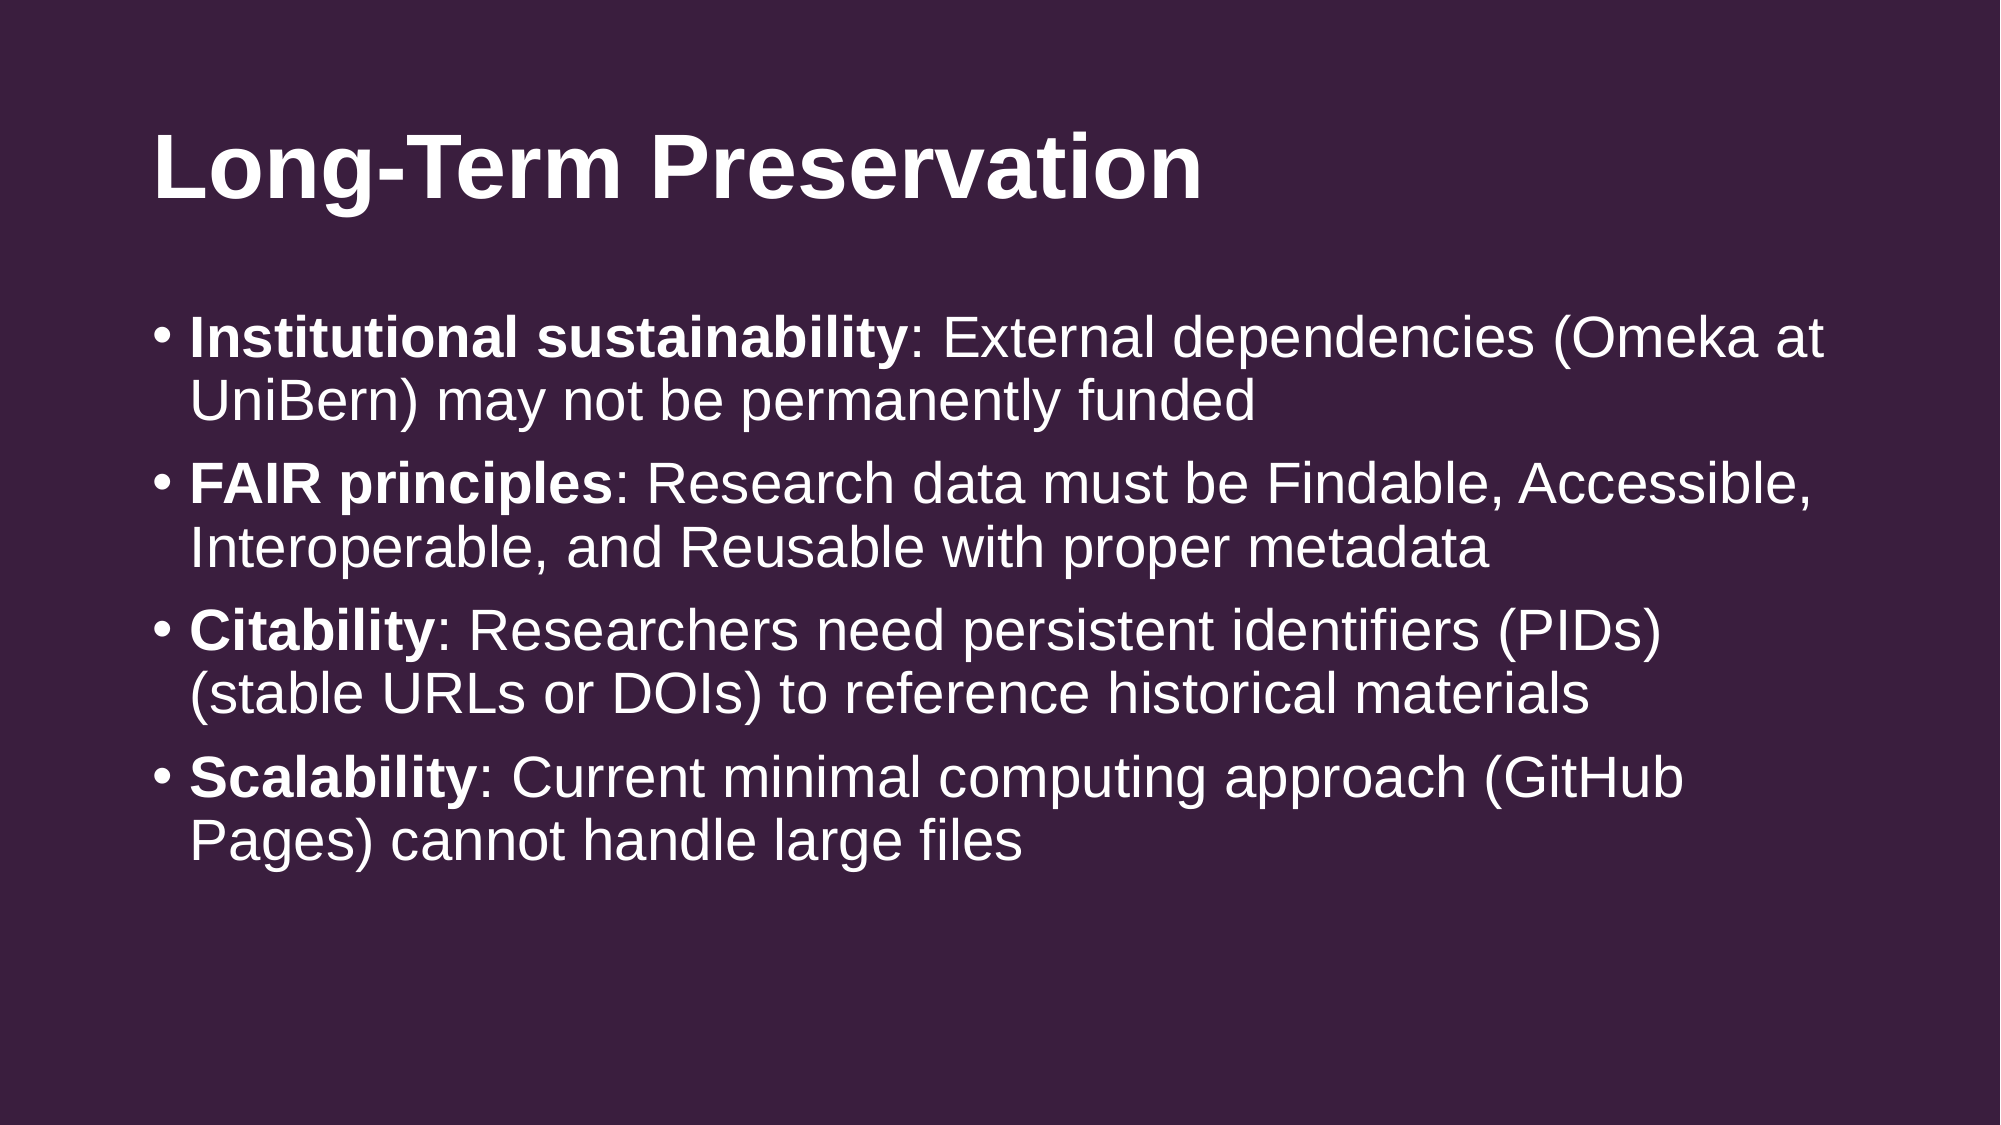

# Long-Term Preservation
Institutional sustainability: External dependencies (Omeka at UniBern) may not be permanently funded
FAIR principles: Research data must be Findable, Accessible, Interoperable, and Reusable with proper metadata
Citability: Researchers need persistent identifiers (PIDs) (stable URLs or DOIs) to reference historical materials
Scalability: Current minimal computing approach (GitHub Pages) cannot handle large files